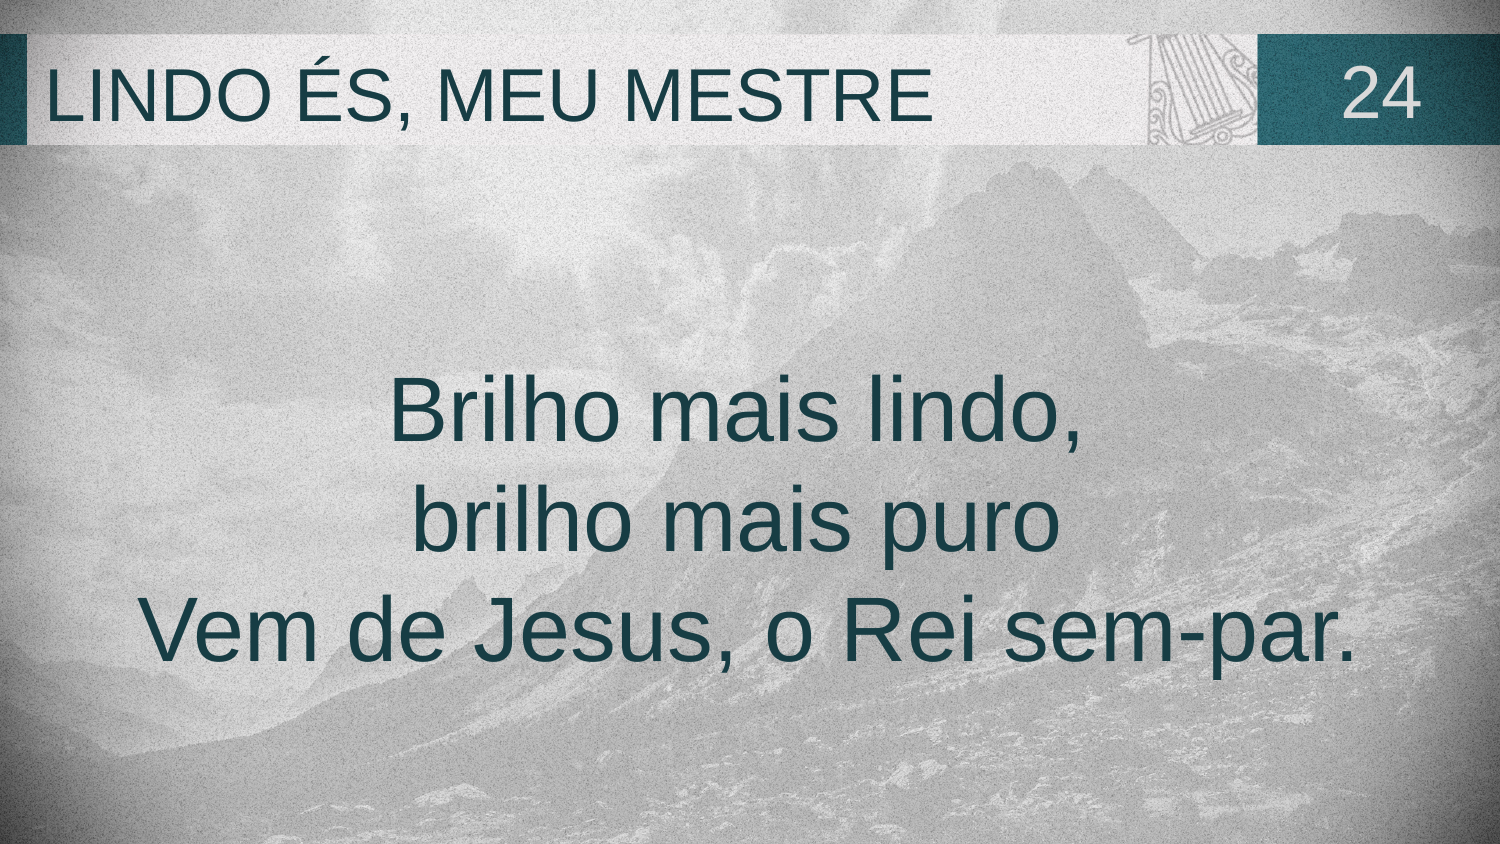

# LINDO ÉS, MEU MESTRE
24
Brilho mais lindo,
brilho mais puro
Vem de Jesus, o Rei sem-par.